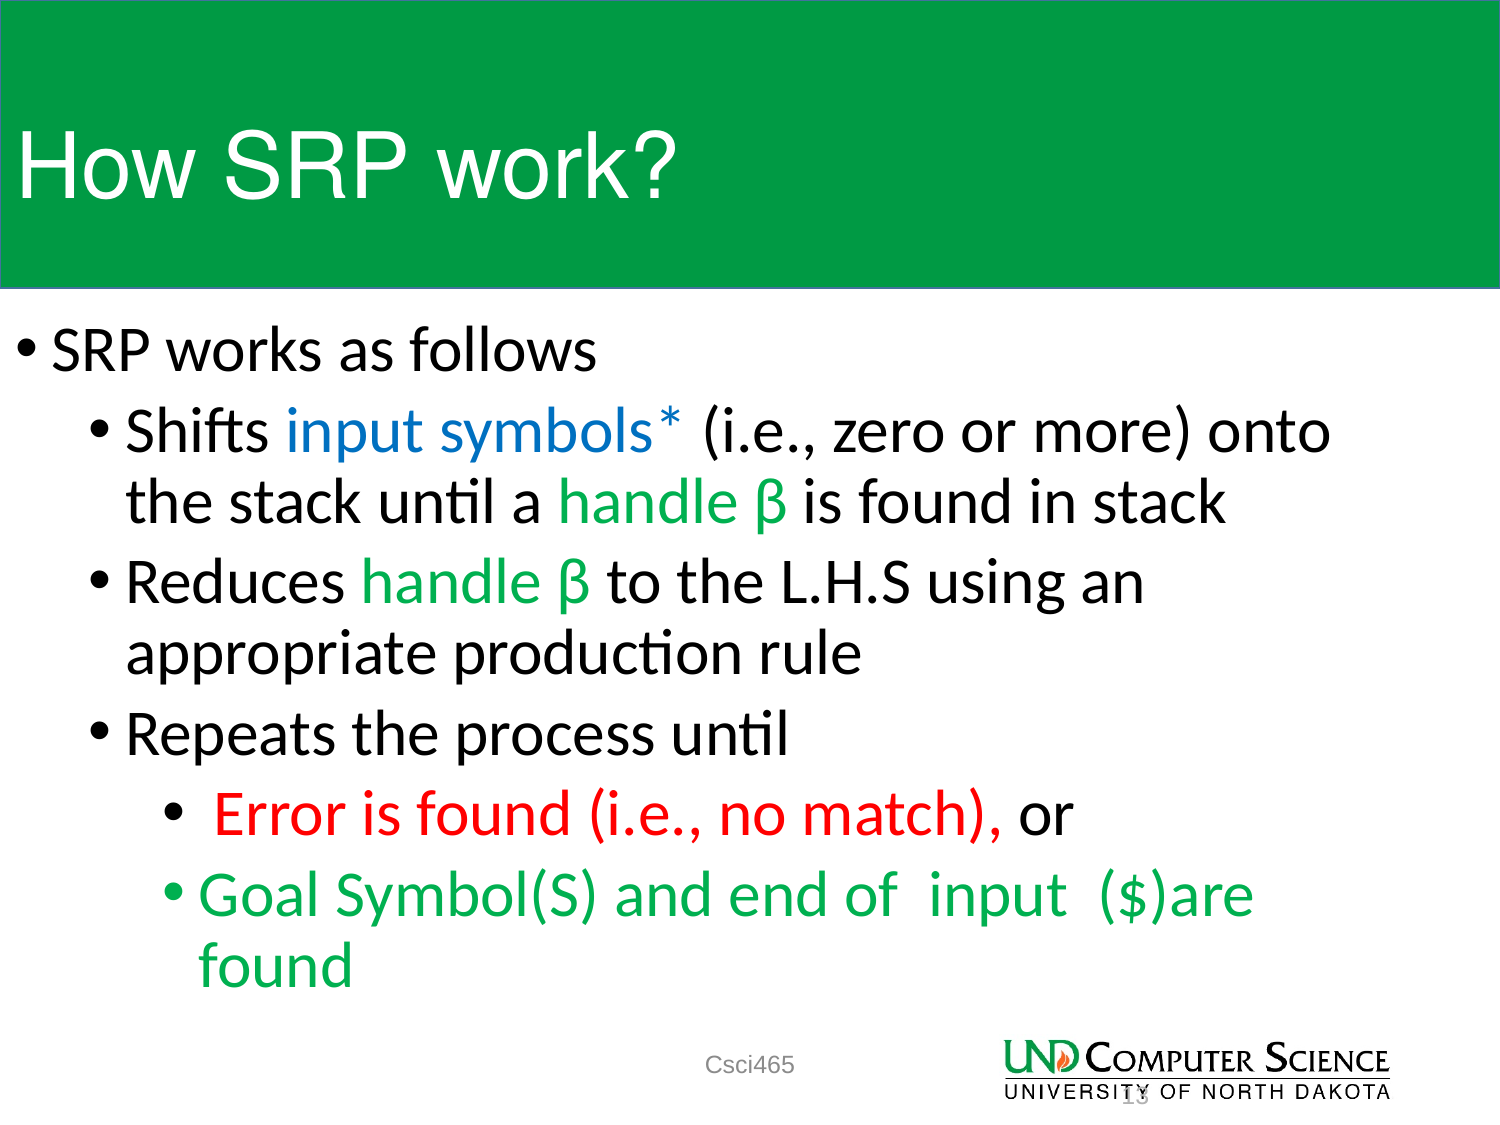

# How SRP work?
SRP works as follows
Shifts input symbols* (i.e., zero or more) onto the stack until a handle β is found in stack
Reduces handle β to the L.H.S using an appropriate production rule
Repeats the process until
 Error is found (i.e., no match), or
Goal Symbol(S) and end of  input  ($)are  found

Csci465
13